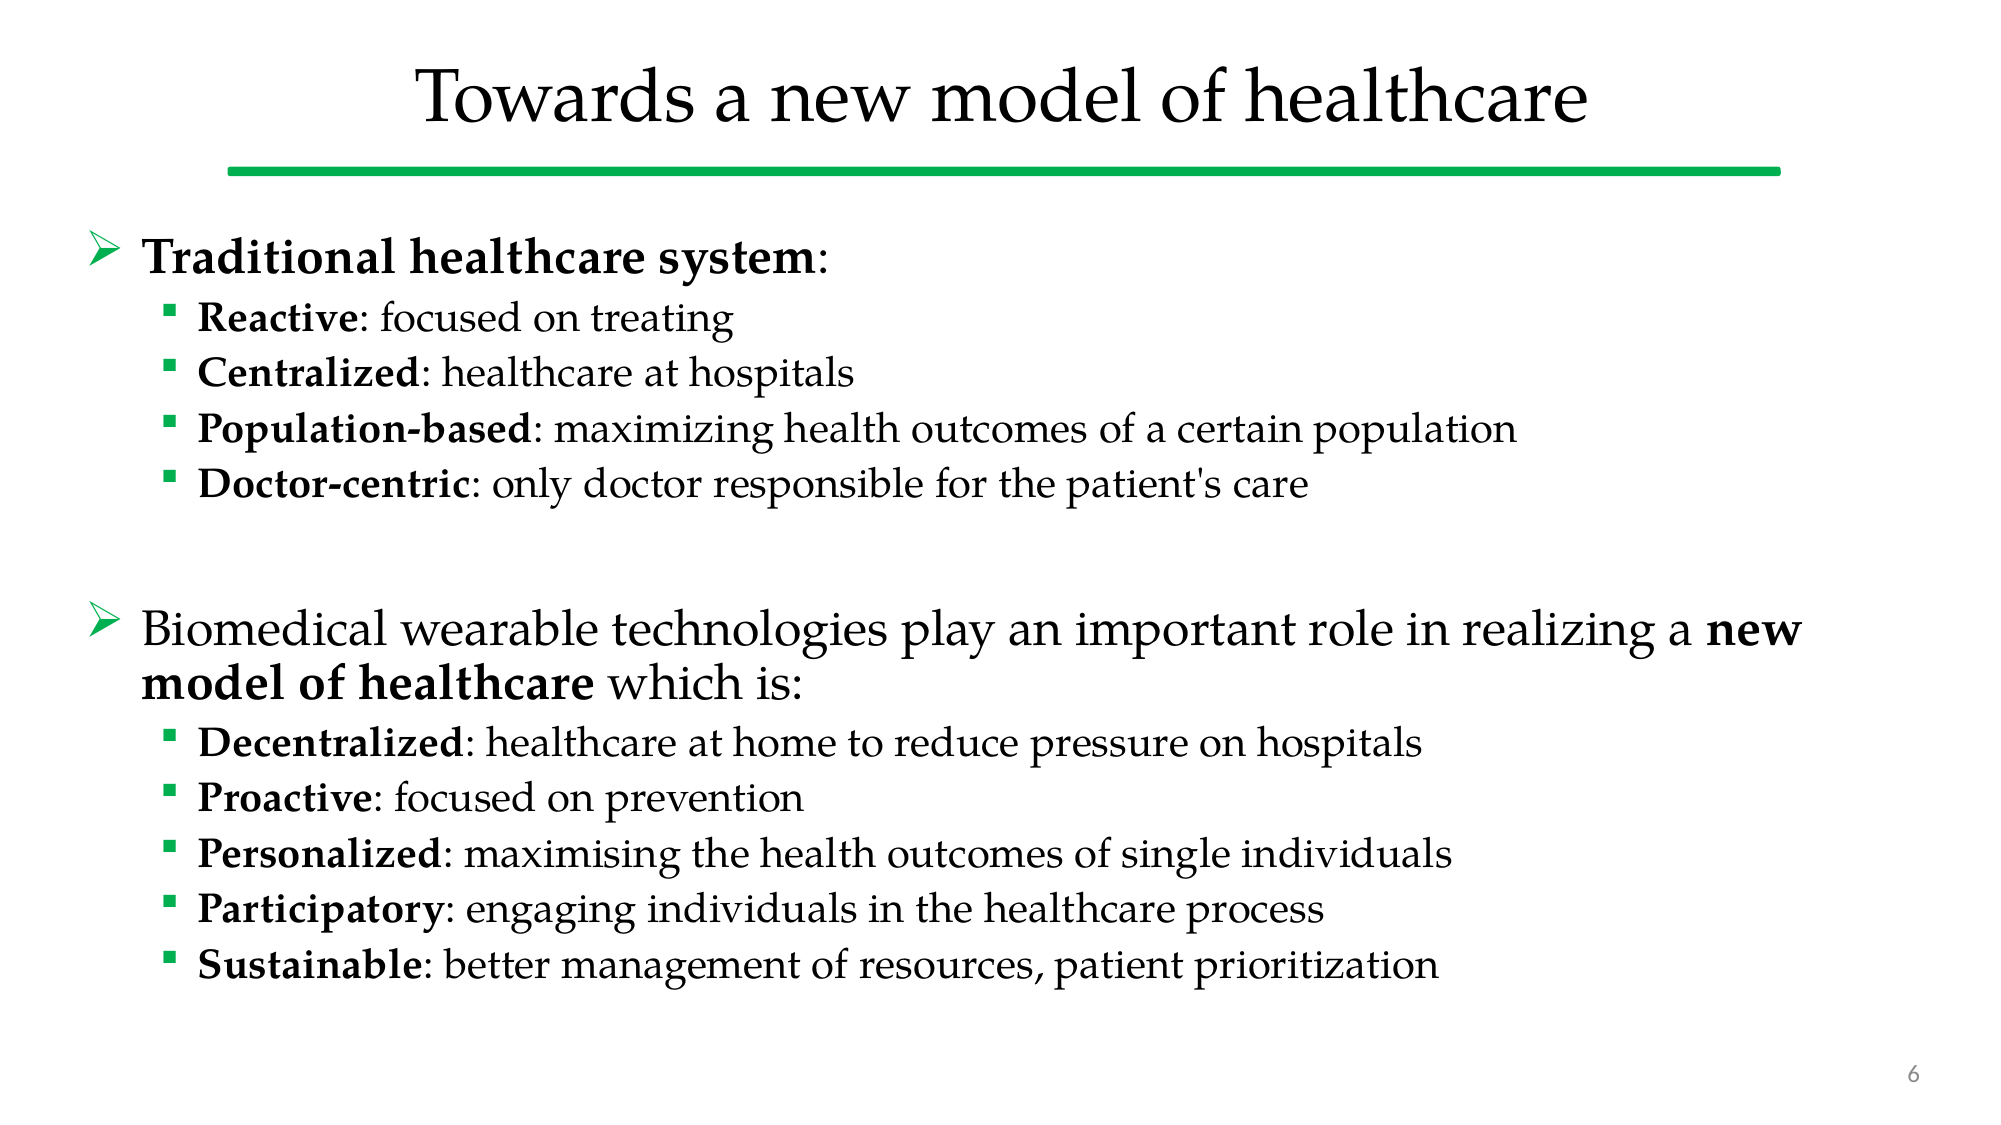

# Towards a new model of healthcare
Traditional healthcare system:
Reactive: focused on treating
Centralized: healthcare at hospitals
Population-based: maximizing health outcomes of a certain population
Doctor-centric: only doctor responsible for the patient's care

Biomedical wearable technologies play an important role in realizing a new model of healthcare which is:
Decentralized: healthcare at home to reduce pressure on hospitals
Proactive: focused on prevention
Personalized: maximising the health outcomes of single individuals
Participatory: engaging individuals in the healthcare process
Sustainable: better management of resources, patient prioritization
6